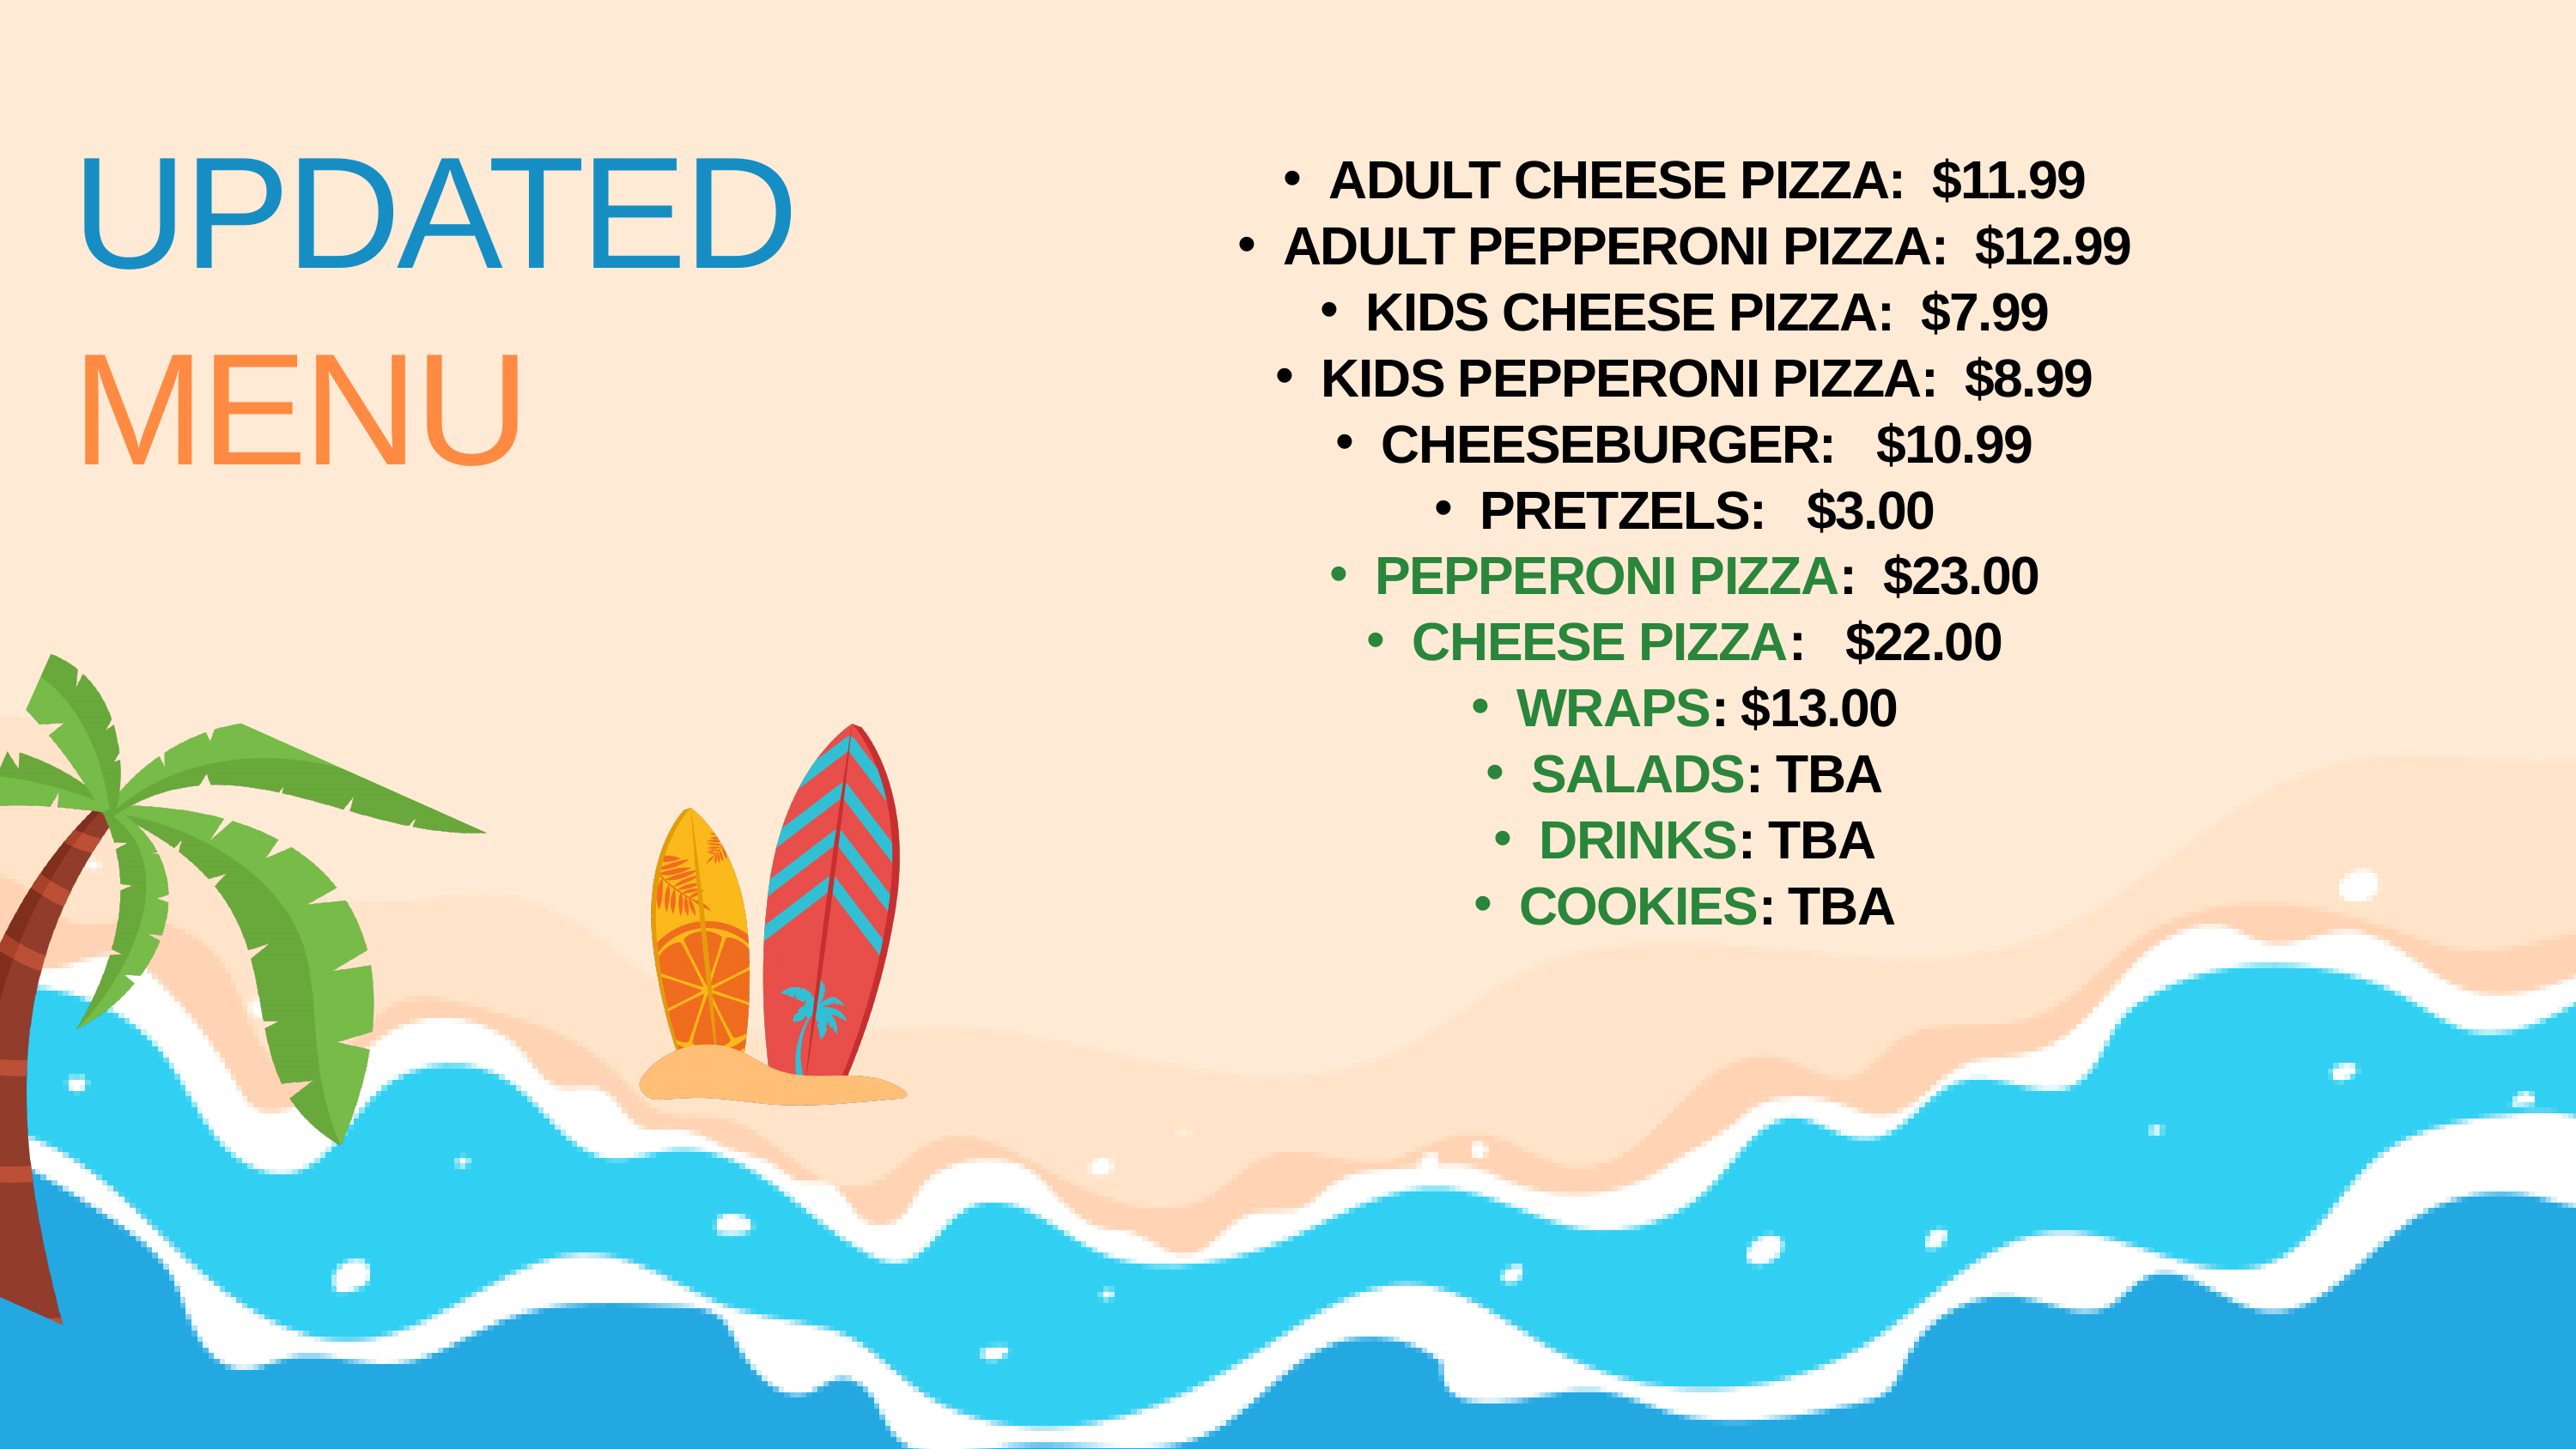

UPDATED
MENU
ADULT CHEESE PIZZA:  $11.99
ADULT PEPPERONI PIZZA:  $12.99
KIDS CHEESE PIZZA:  $7.99
KIDS PEPPERONI PIZZA:  $8.99
CHEESEBURGER:   $10.99
PRETZELS:   $3.00
PEPPERONI PIZZA:  $23.00
CHEESE PIZZA:   $22.00
WRAPS: $13.00
SALADS: TBA
DRINKS: TBA
COOKIES: TBA